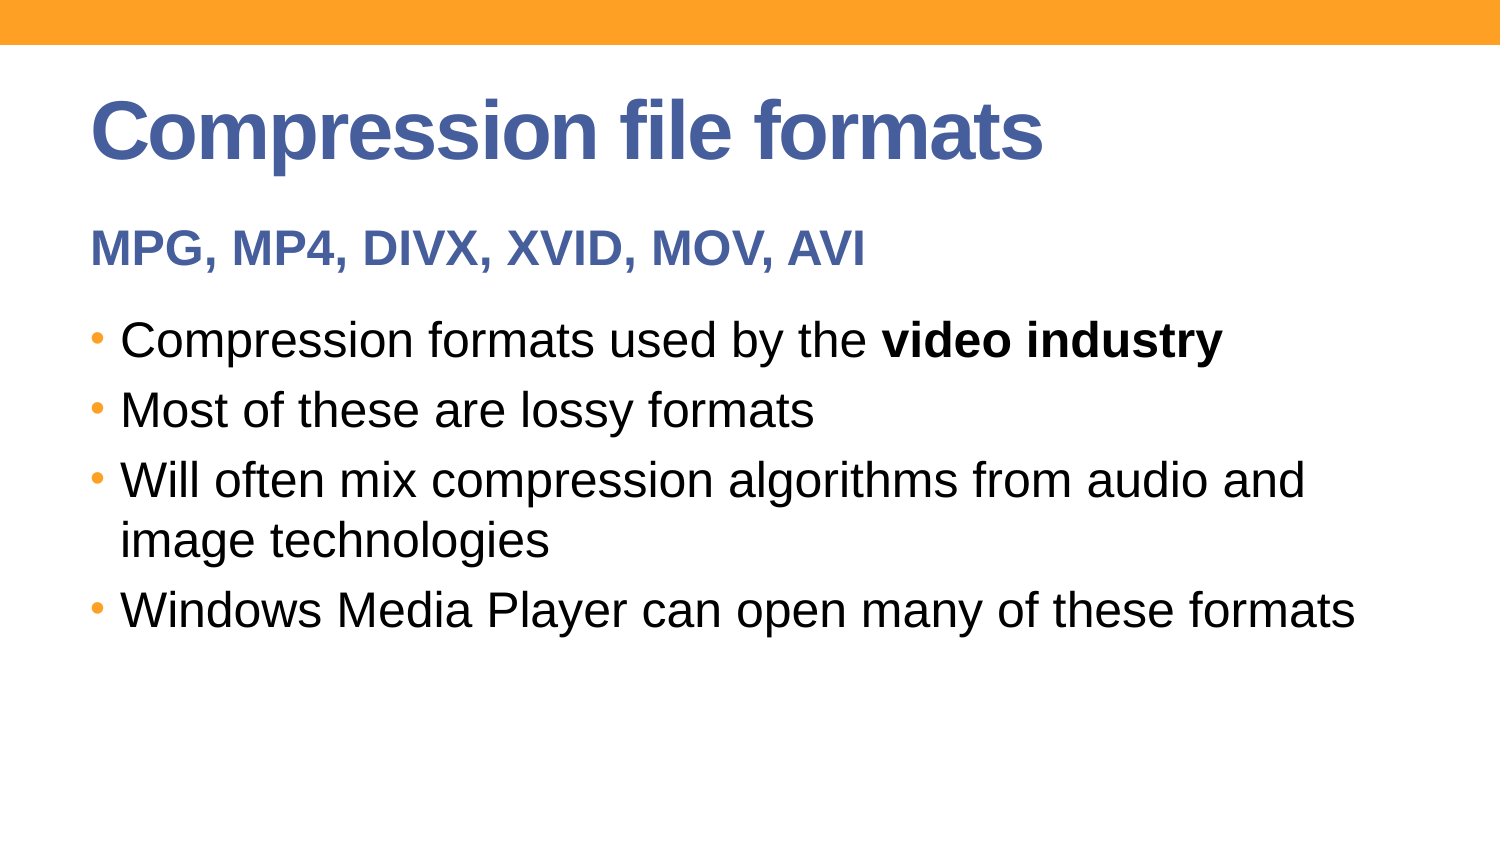

# Compression file formats
MPG, MP4, DIVX, XVID, MOV, AVI
Compression formats used by the video industry
Most of these are lossy formats
Will often mix compression algorithms from audio and image technologies
Windows Media Player can open many of these formats